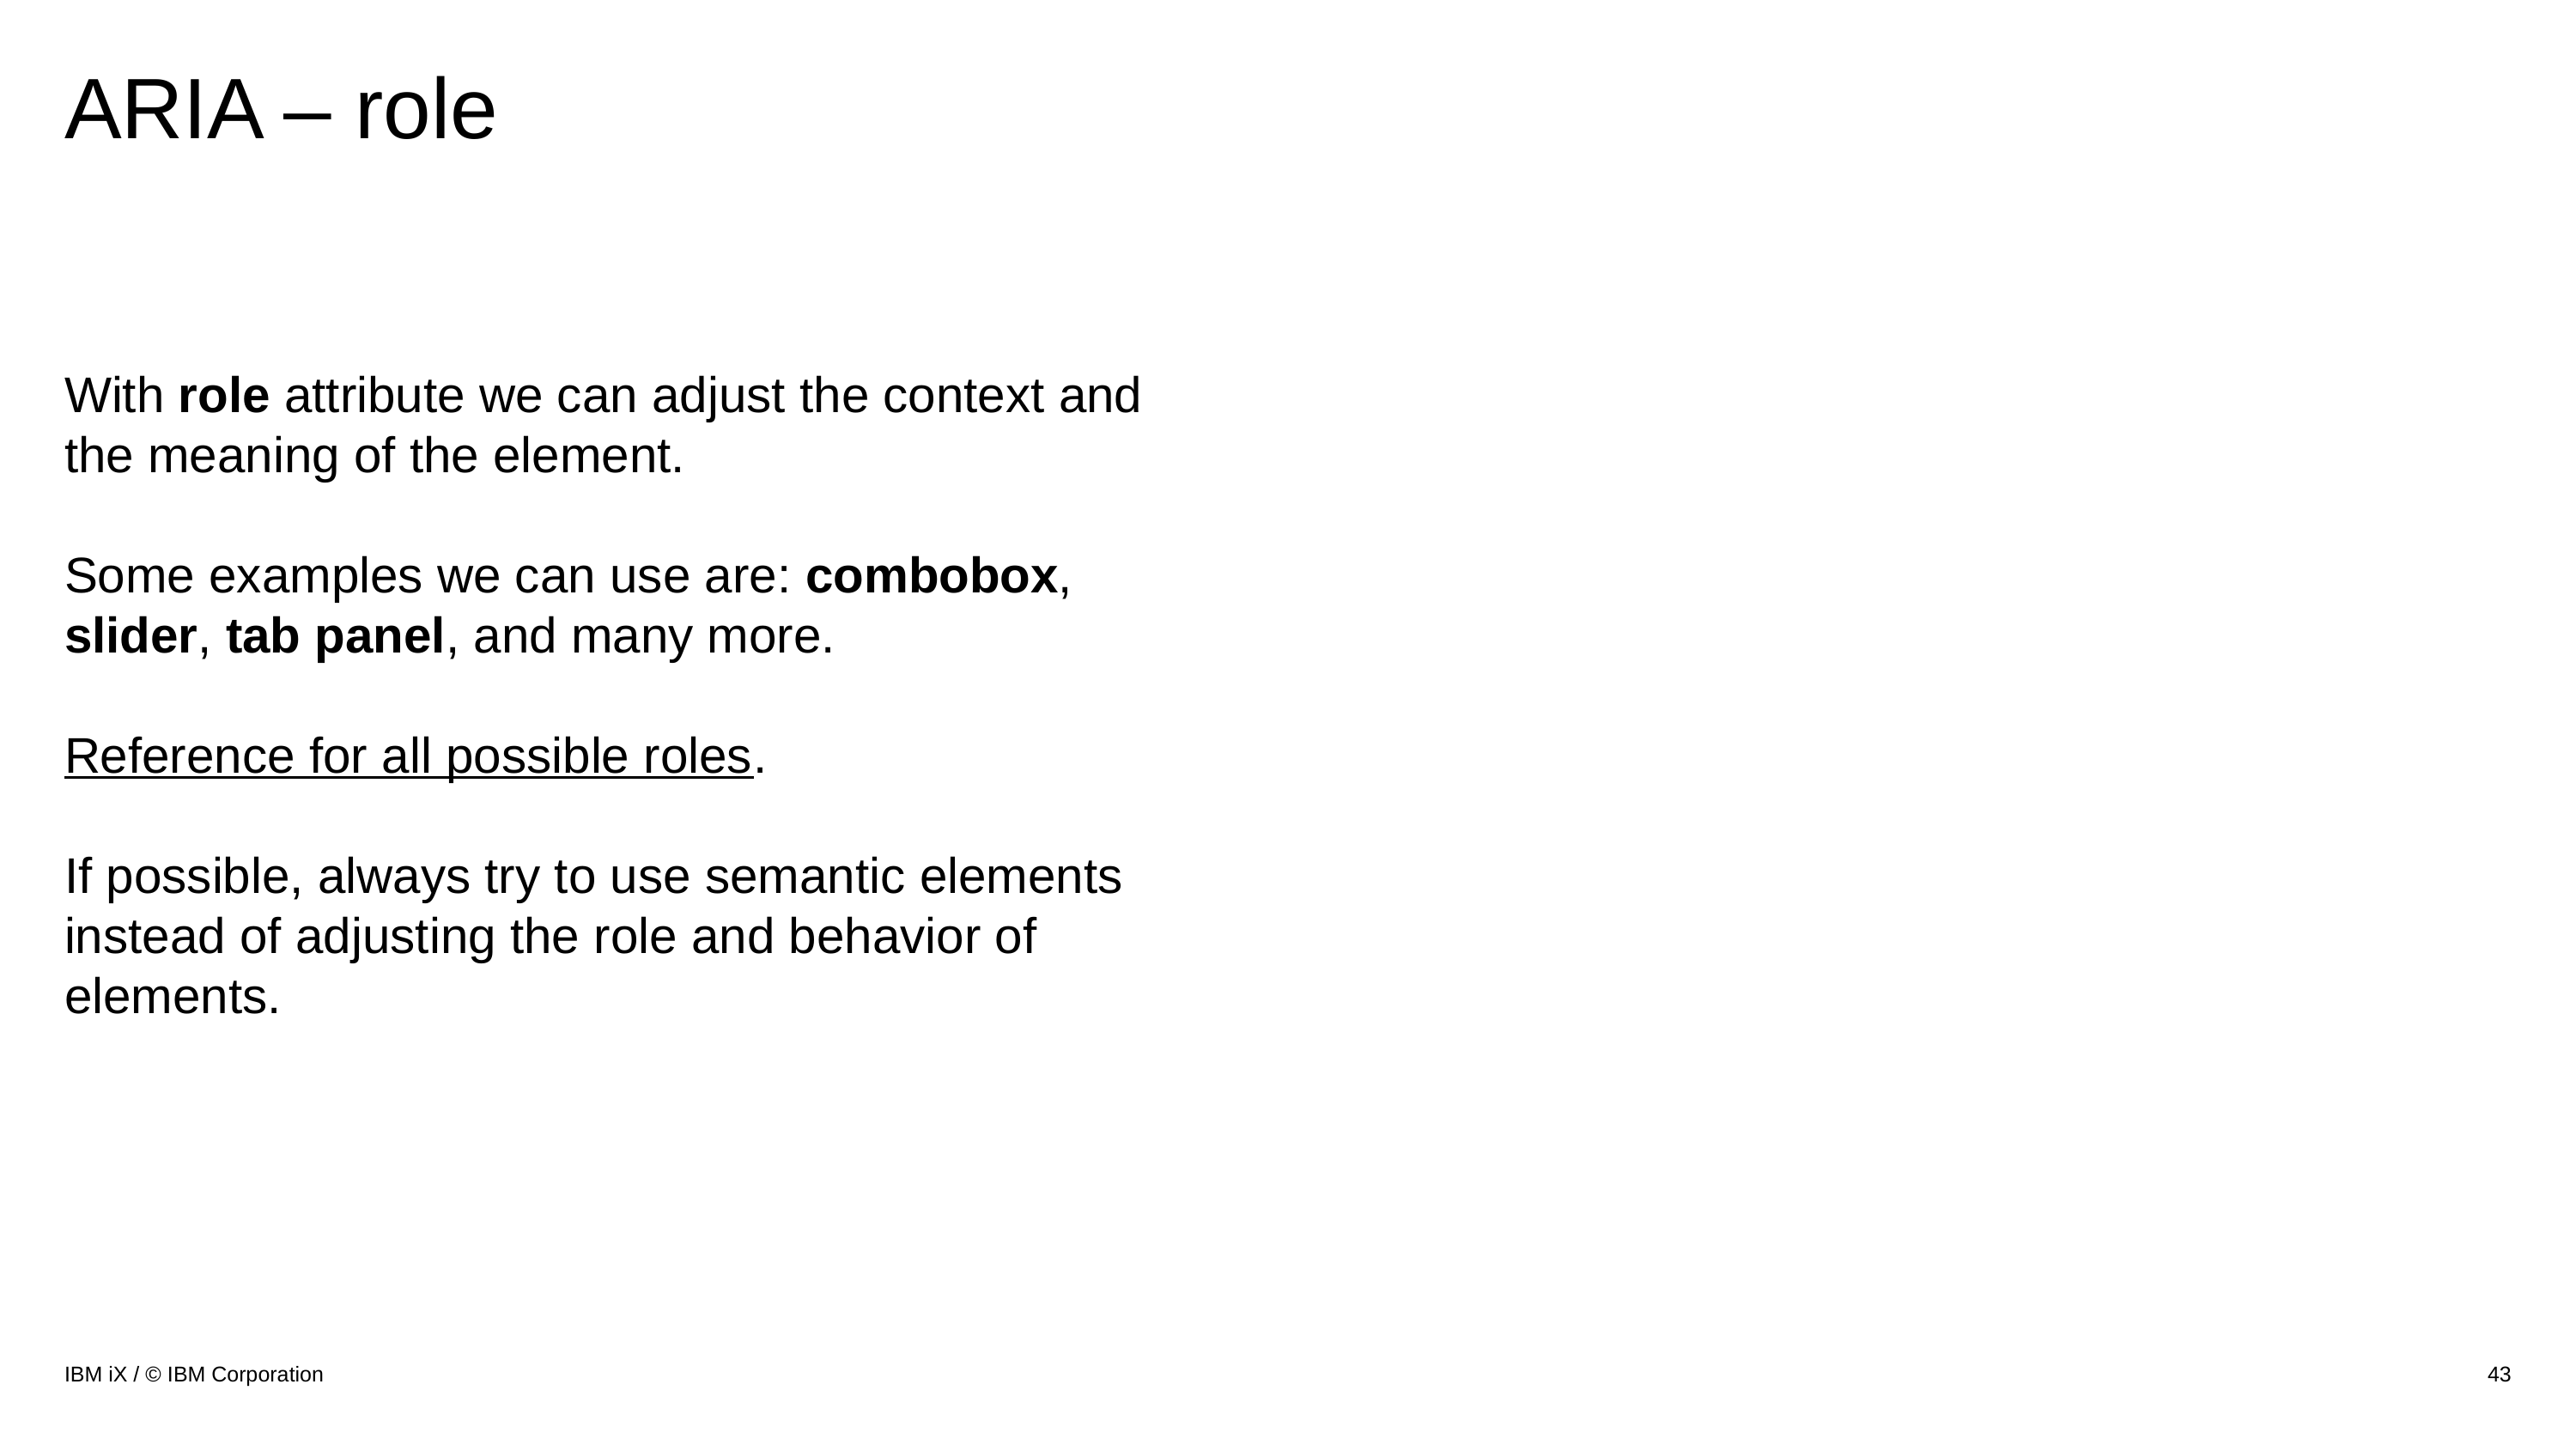

# ARIA – role
With role attribute we can adjust the context and the meaning of the element.

Some examples we can use are: combobox, slider, tab panel, and many more.

Reference for all possible roles.

If possible, always try to use semantic elements instead of adjusting the role and behavior of elements.

IBM iX / © IBM Corporation
43